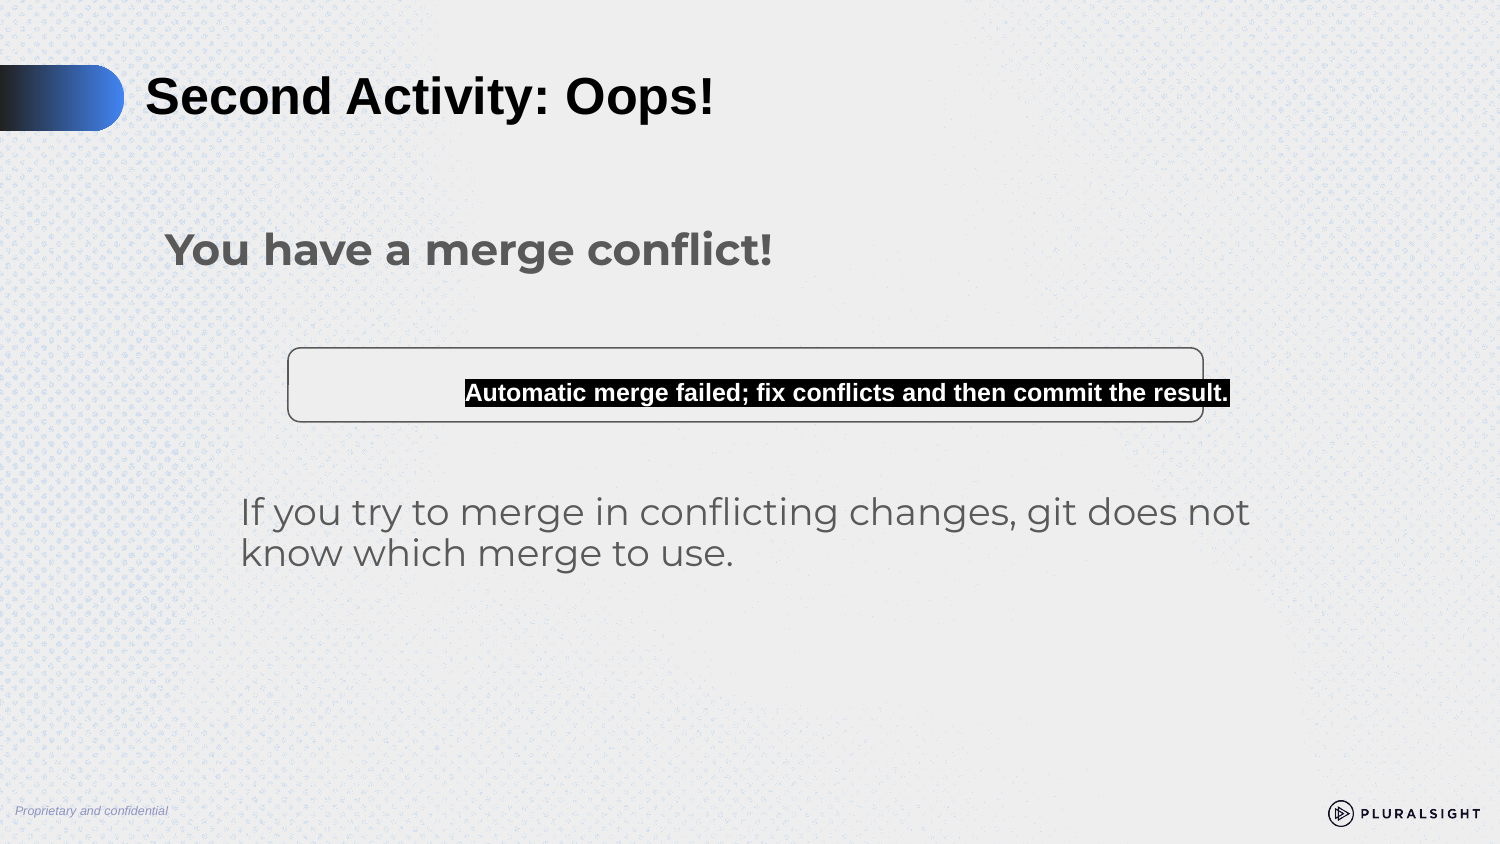

# Second Activity: Oops!
You have a merge conflict!

		Automatic merge failed; fix conflicts and then commit the result.

If you try to merge in conflicting changes, git does not know which merge to use.